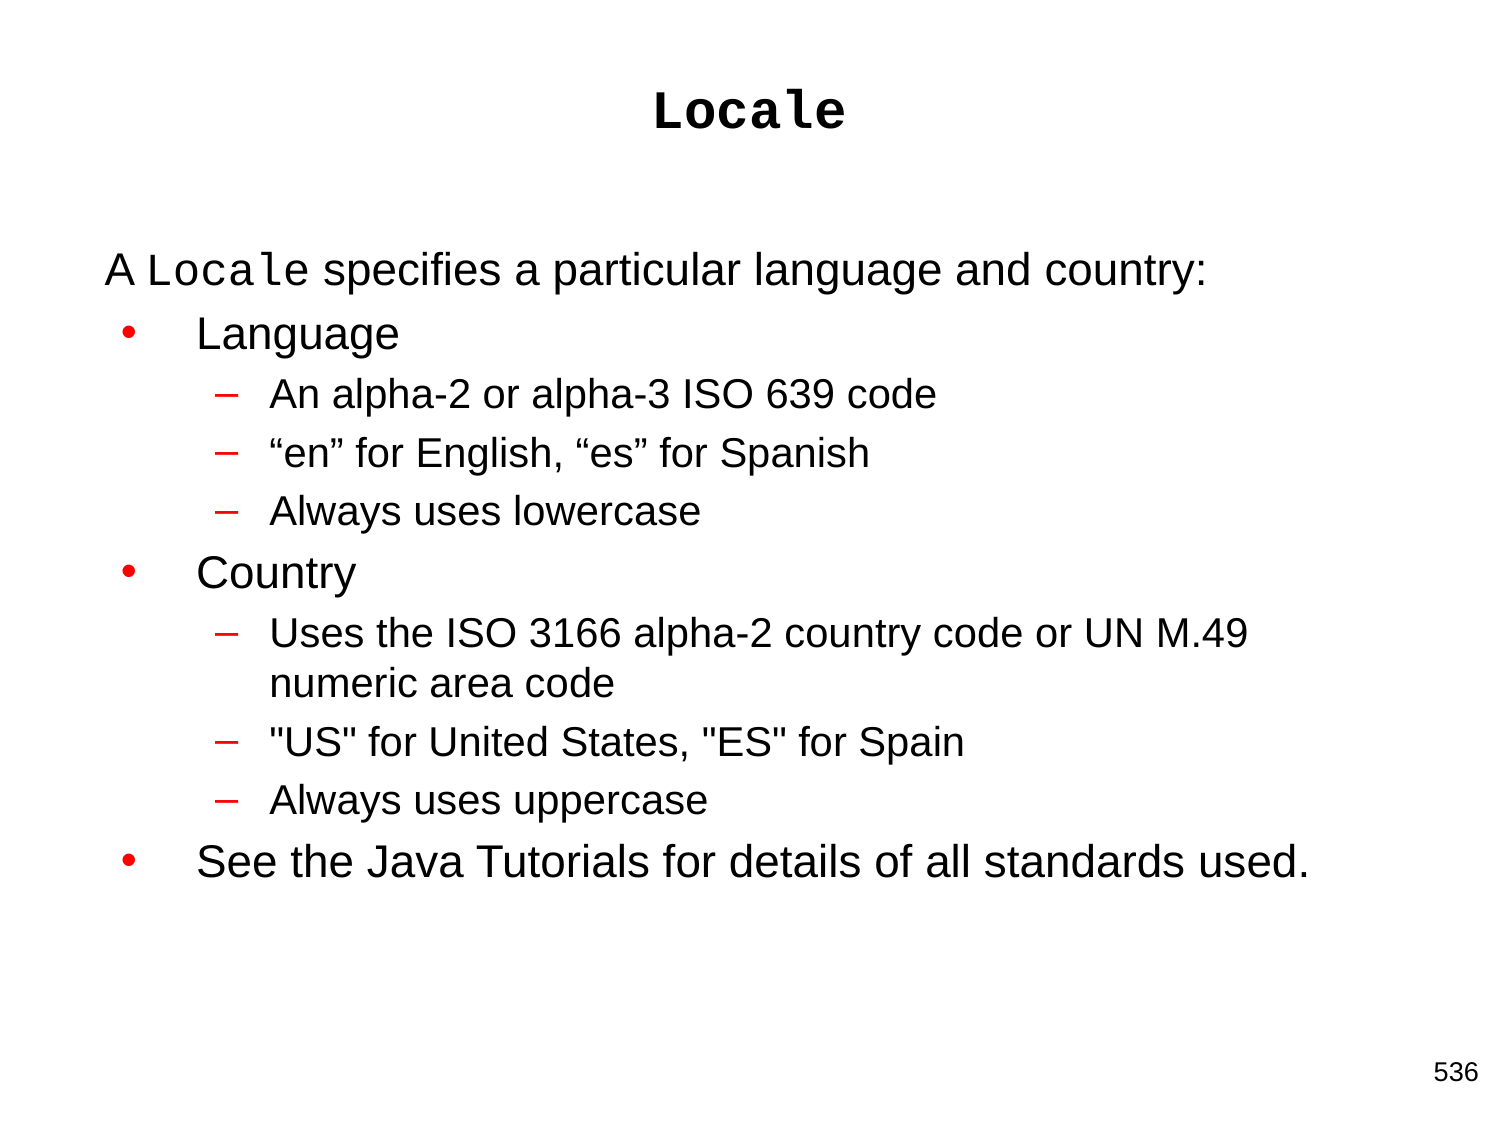

# Locale
A Locale specifies a particular language and country:
Language
An alpha-2 or alpha-3 ISO 639 code
“en” for English, “es” for Spanish
Always uses lowercase
Country
Uses the ISO 3166 alpha-2 country code or UN M.49 numeric area code
"US" for United States, "ES" for Spain
Always uses uppercase
See the Java Tutorials for details of all standards used.

536